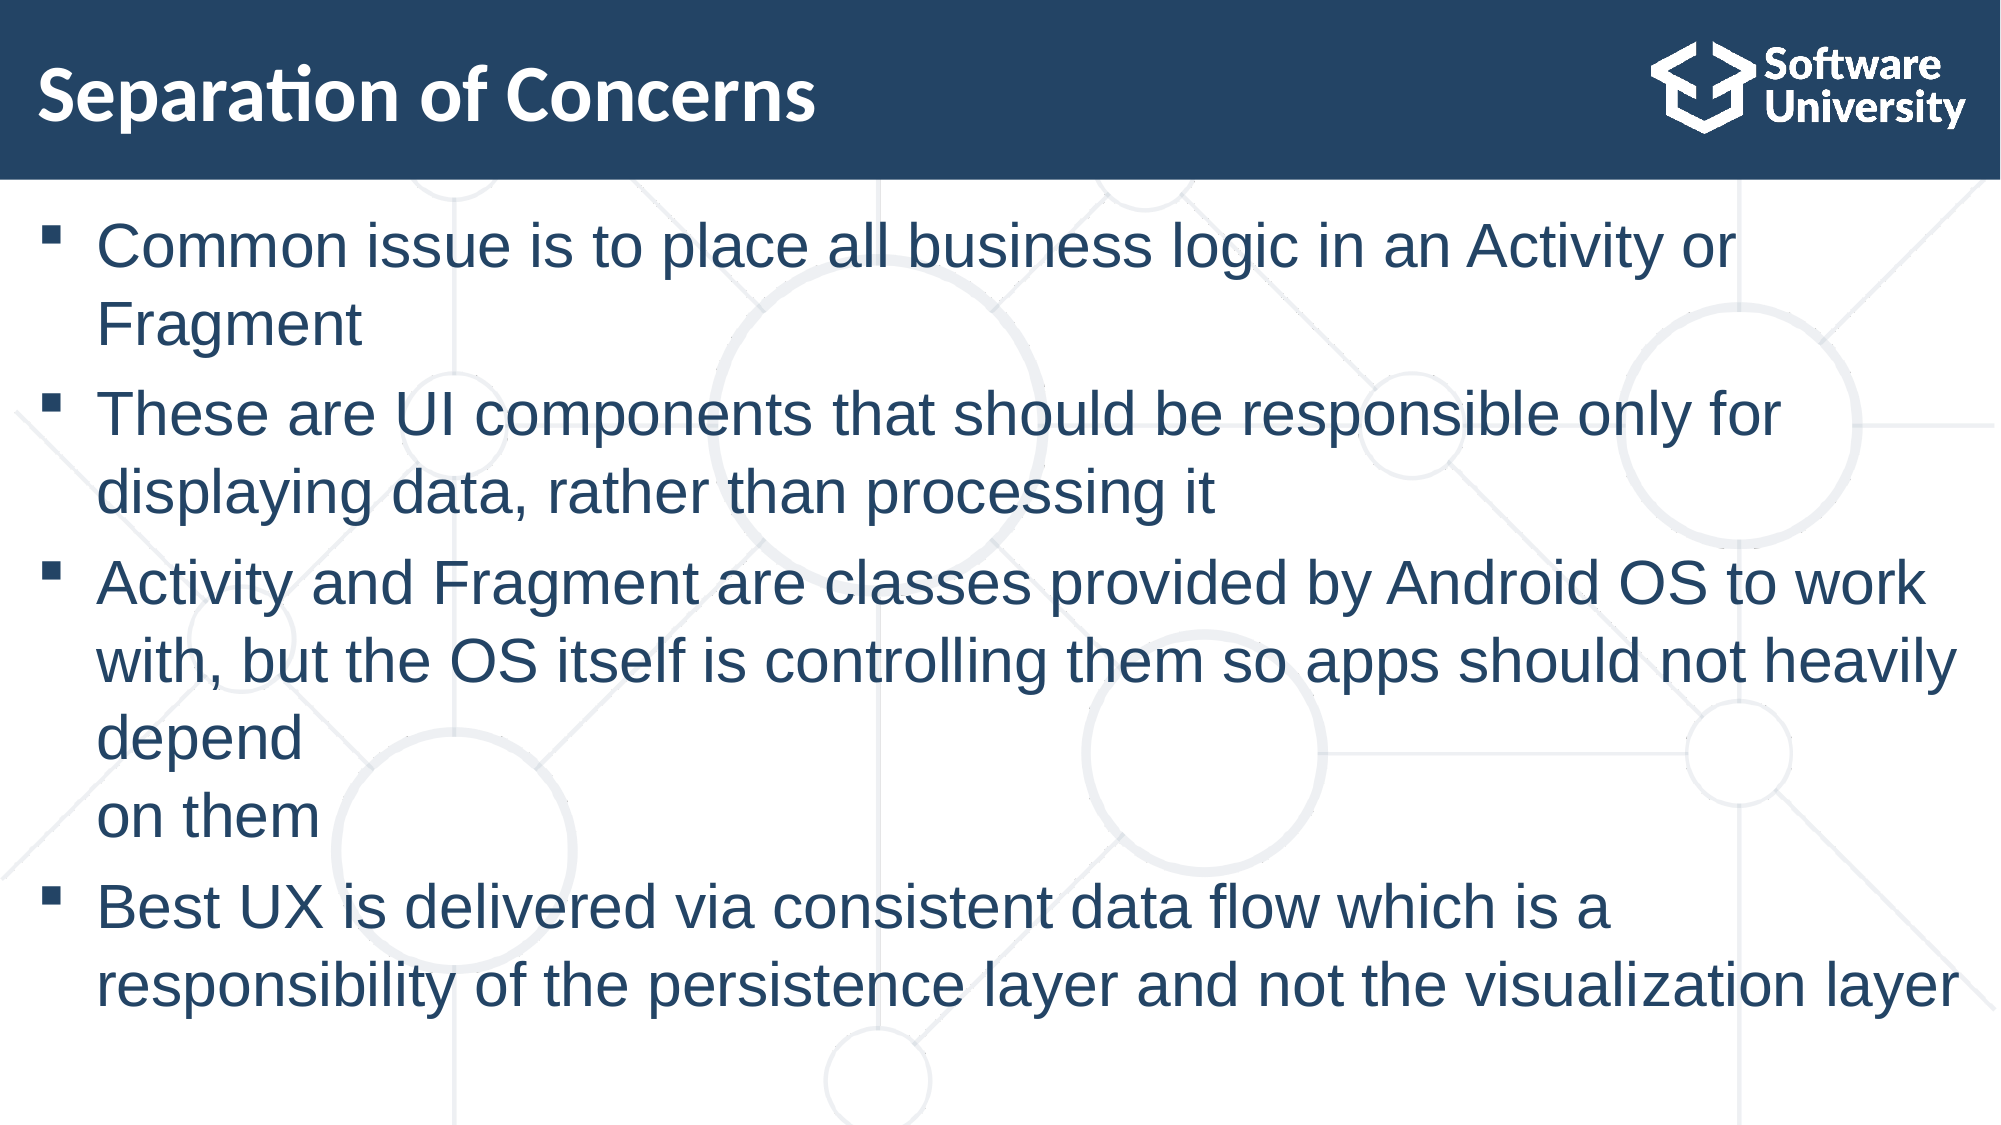

# Separation of Concerns
Common issue is to place all business logic in an Activity or Fragment
These are UI components that should be responsible only for displaying data, rather than processing it
Activity and Fragment are classes provided by Android OS to work with, but the OS itself is controlling them so apps should not heavily depend
on them
Best UX is delivered via consistent data flow which is a responsibility of the persistence layer and not the visualization layer